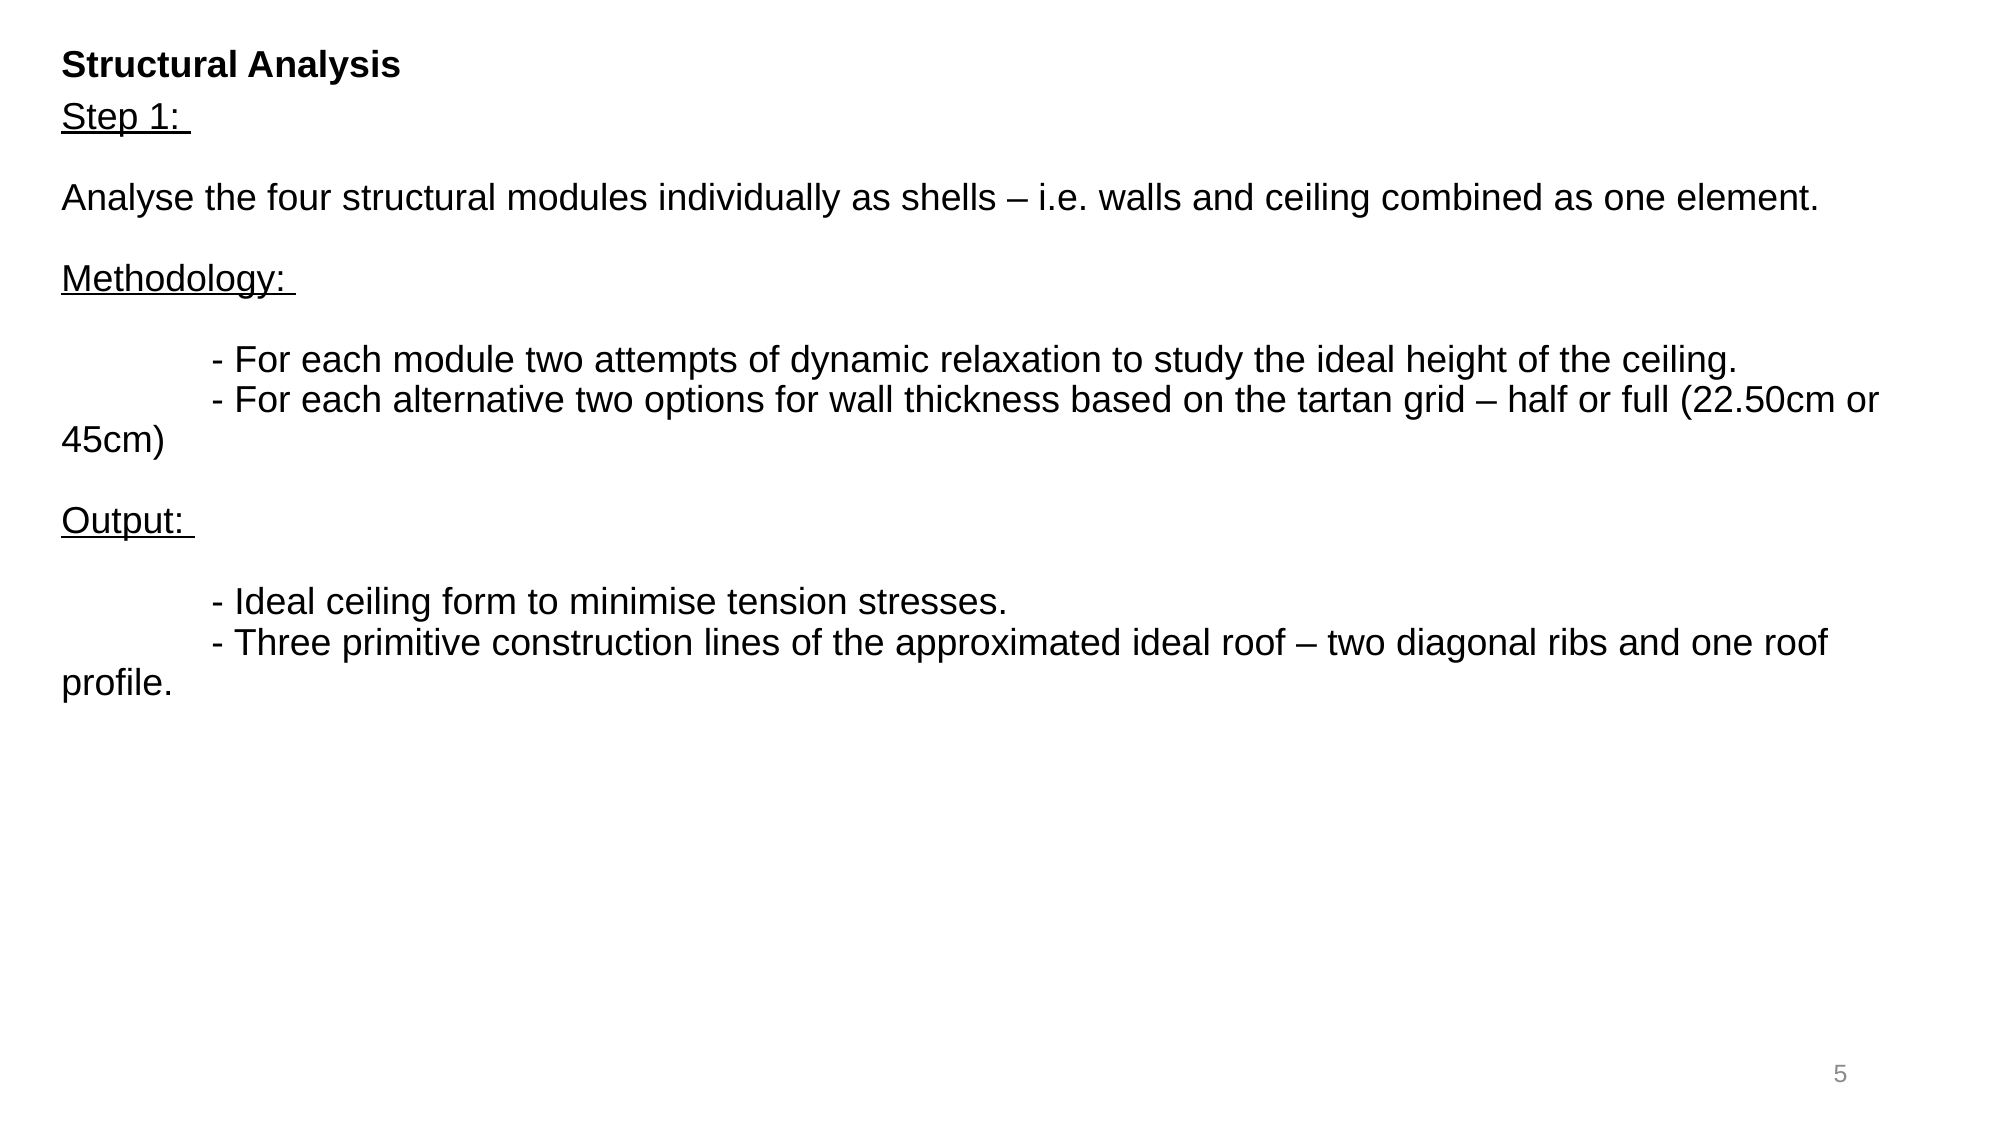

Structural Analysis
Step 1:

Analyse the four structural modules individually as shells – i.e. walls and ceiling combined as one element.

Methodology:

	- For each module two attempts of dynamic relaxation to study the ideal height of the ceiling.
	- For each alternative two options for wall thickness based on the tartan grid – half or full (22.50cm or 45cm)

Output:

	- Ideal ceiling form to minimise tension stresses.
	- Three primitive construction lines of the approximated ideal roof – two diagonal ribs and one roof profile.

5